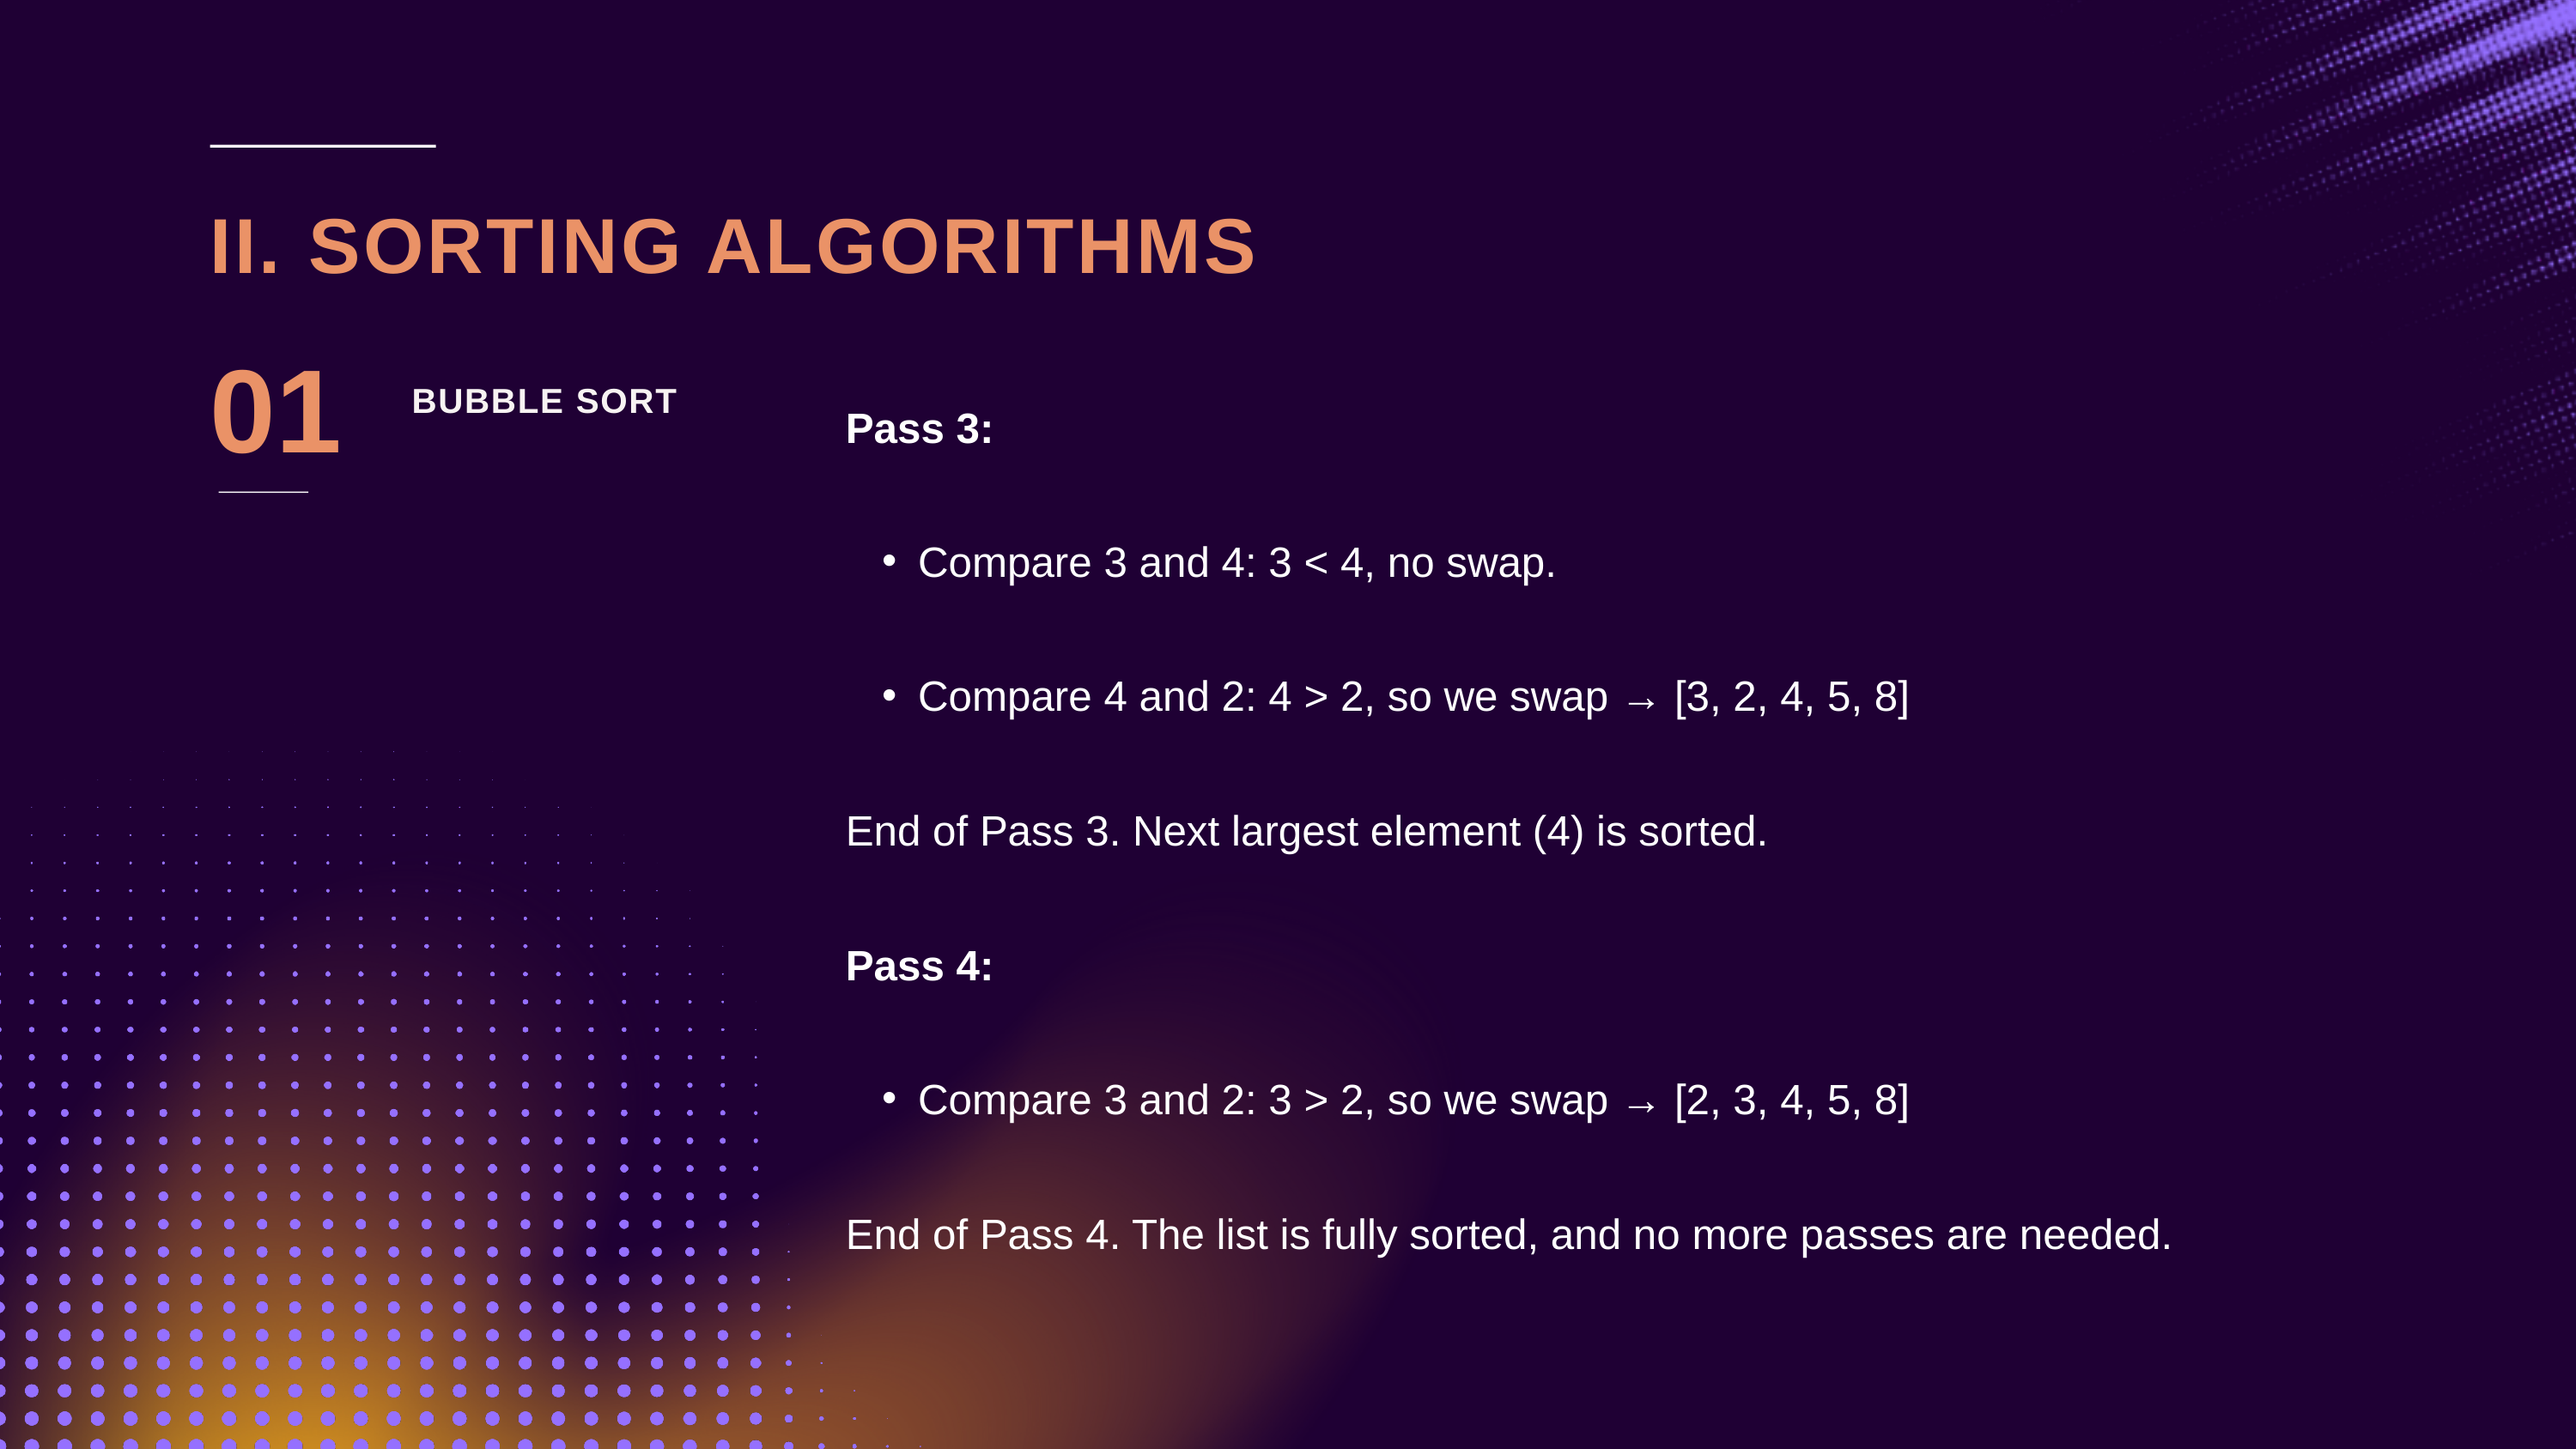

II. SORTING ALGORITHMS
01
BUBBLE SORT
Pass 3:

Compare 3 and 4: 3 < 4, no swap.

Compare 4 and 2: 4 > 2, so we swap → [3, 2, 4, 5, 8]

End of Pass 3. Next largest element (4) is sorted.

Pass 4:

Compare 3 and 2: 3 > 2, so we swap → [2, 3, 4, 5, 8]

End of Pass 4. The list is fully sorted, and no more passes are needed.